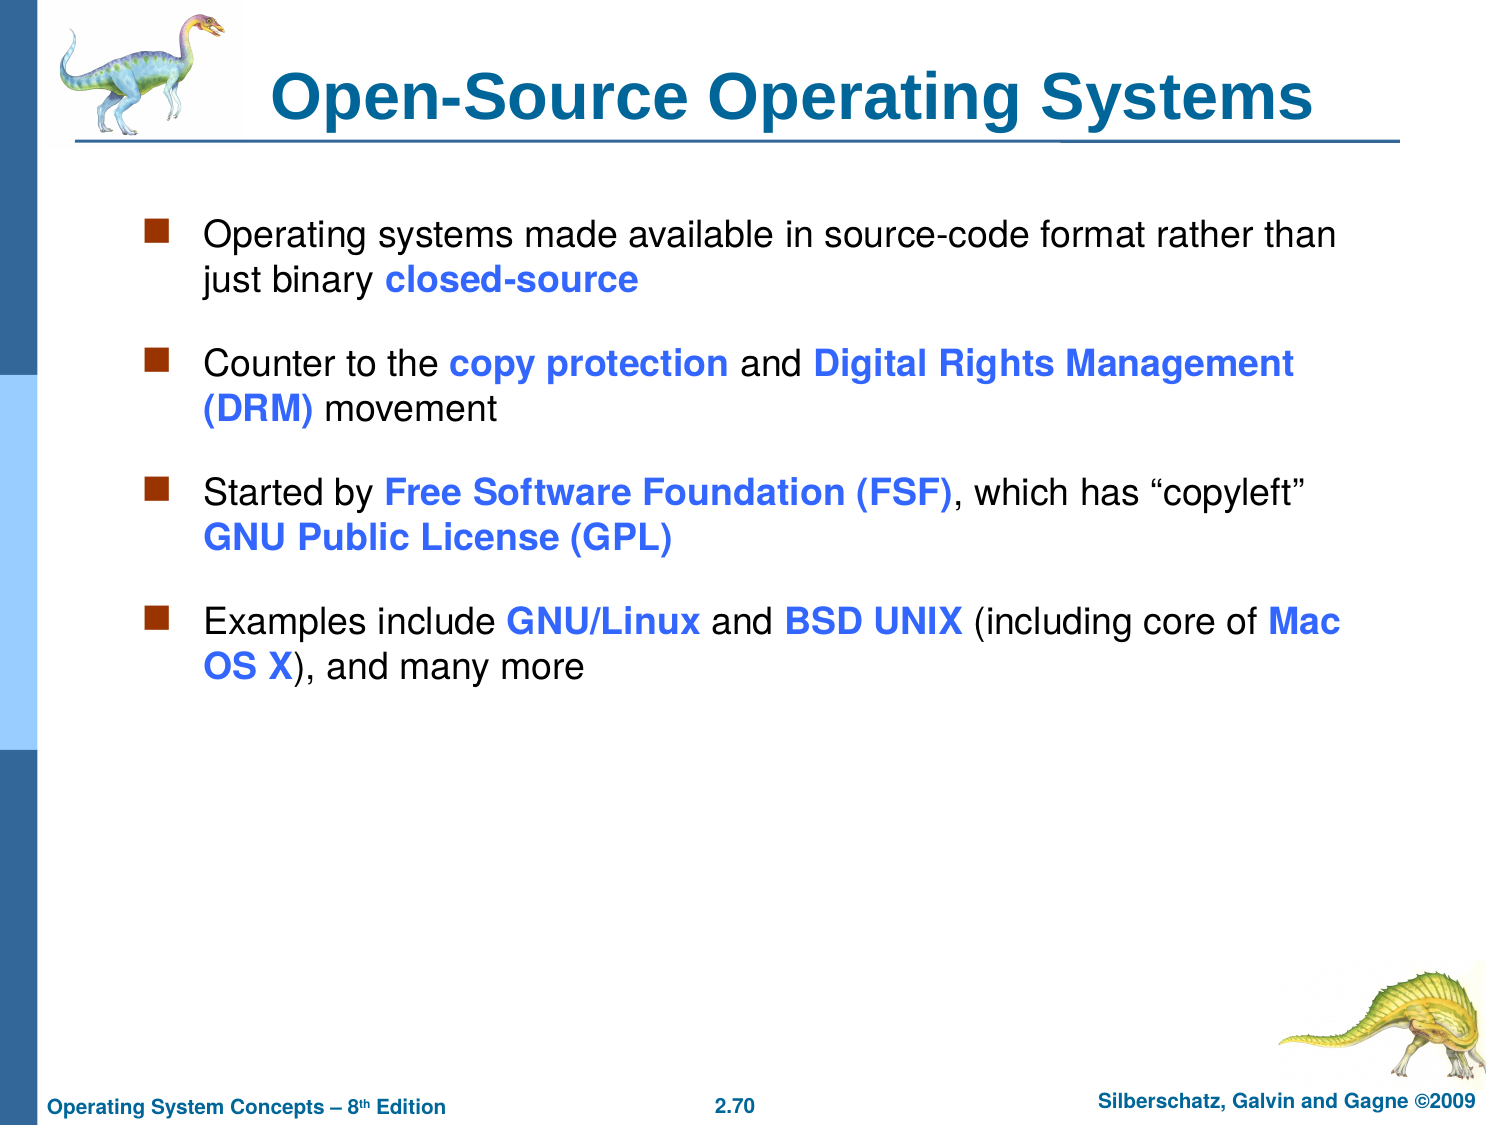

Open-Source Operating Systems
Operating systems made available in source-code format rather than just binary closed-source

Counter to the copy protection and Digital Rights Management (DRM) movement

Started by Free Software Foundation (FSF), which has “copyleft” GNU Public License (GPL)

Examples include GNU/Linux and BSD UNIX (including core of Mac OS X), and many more